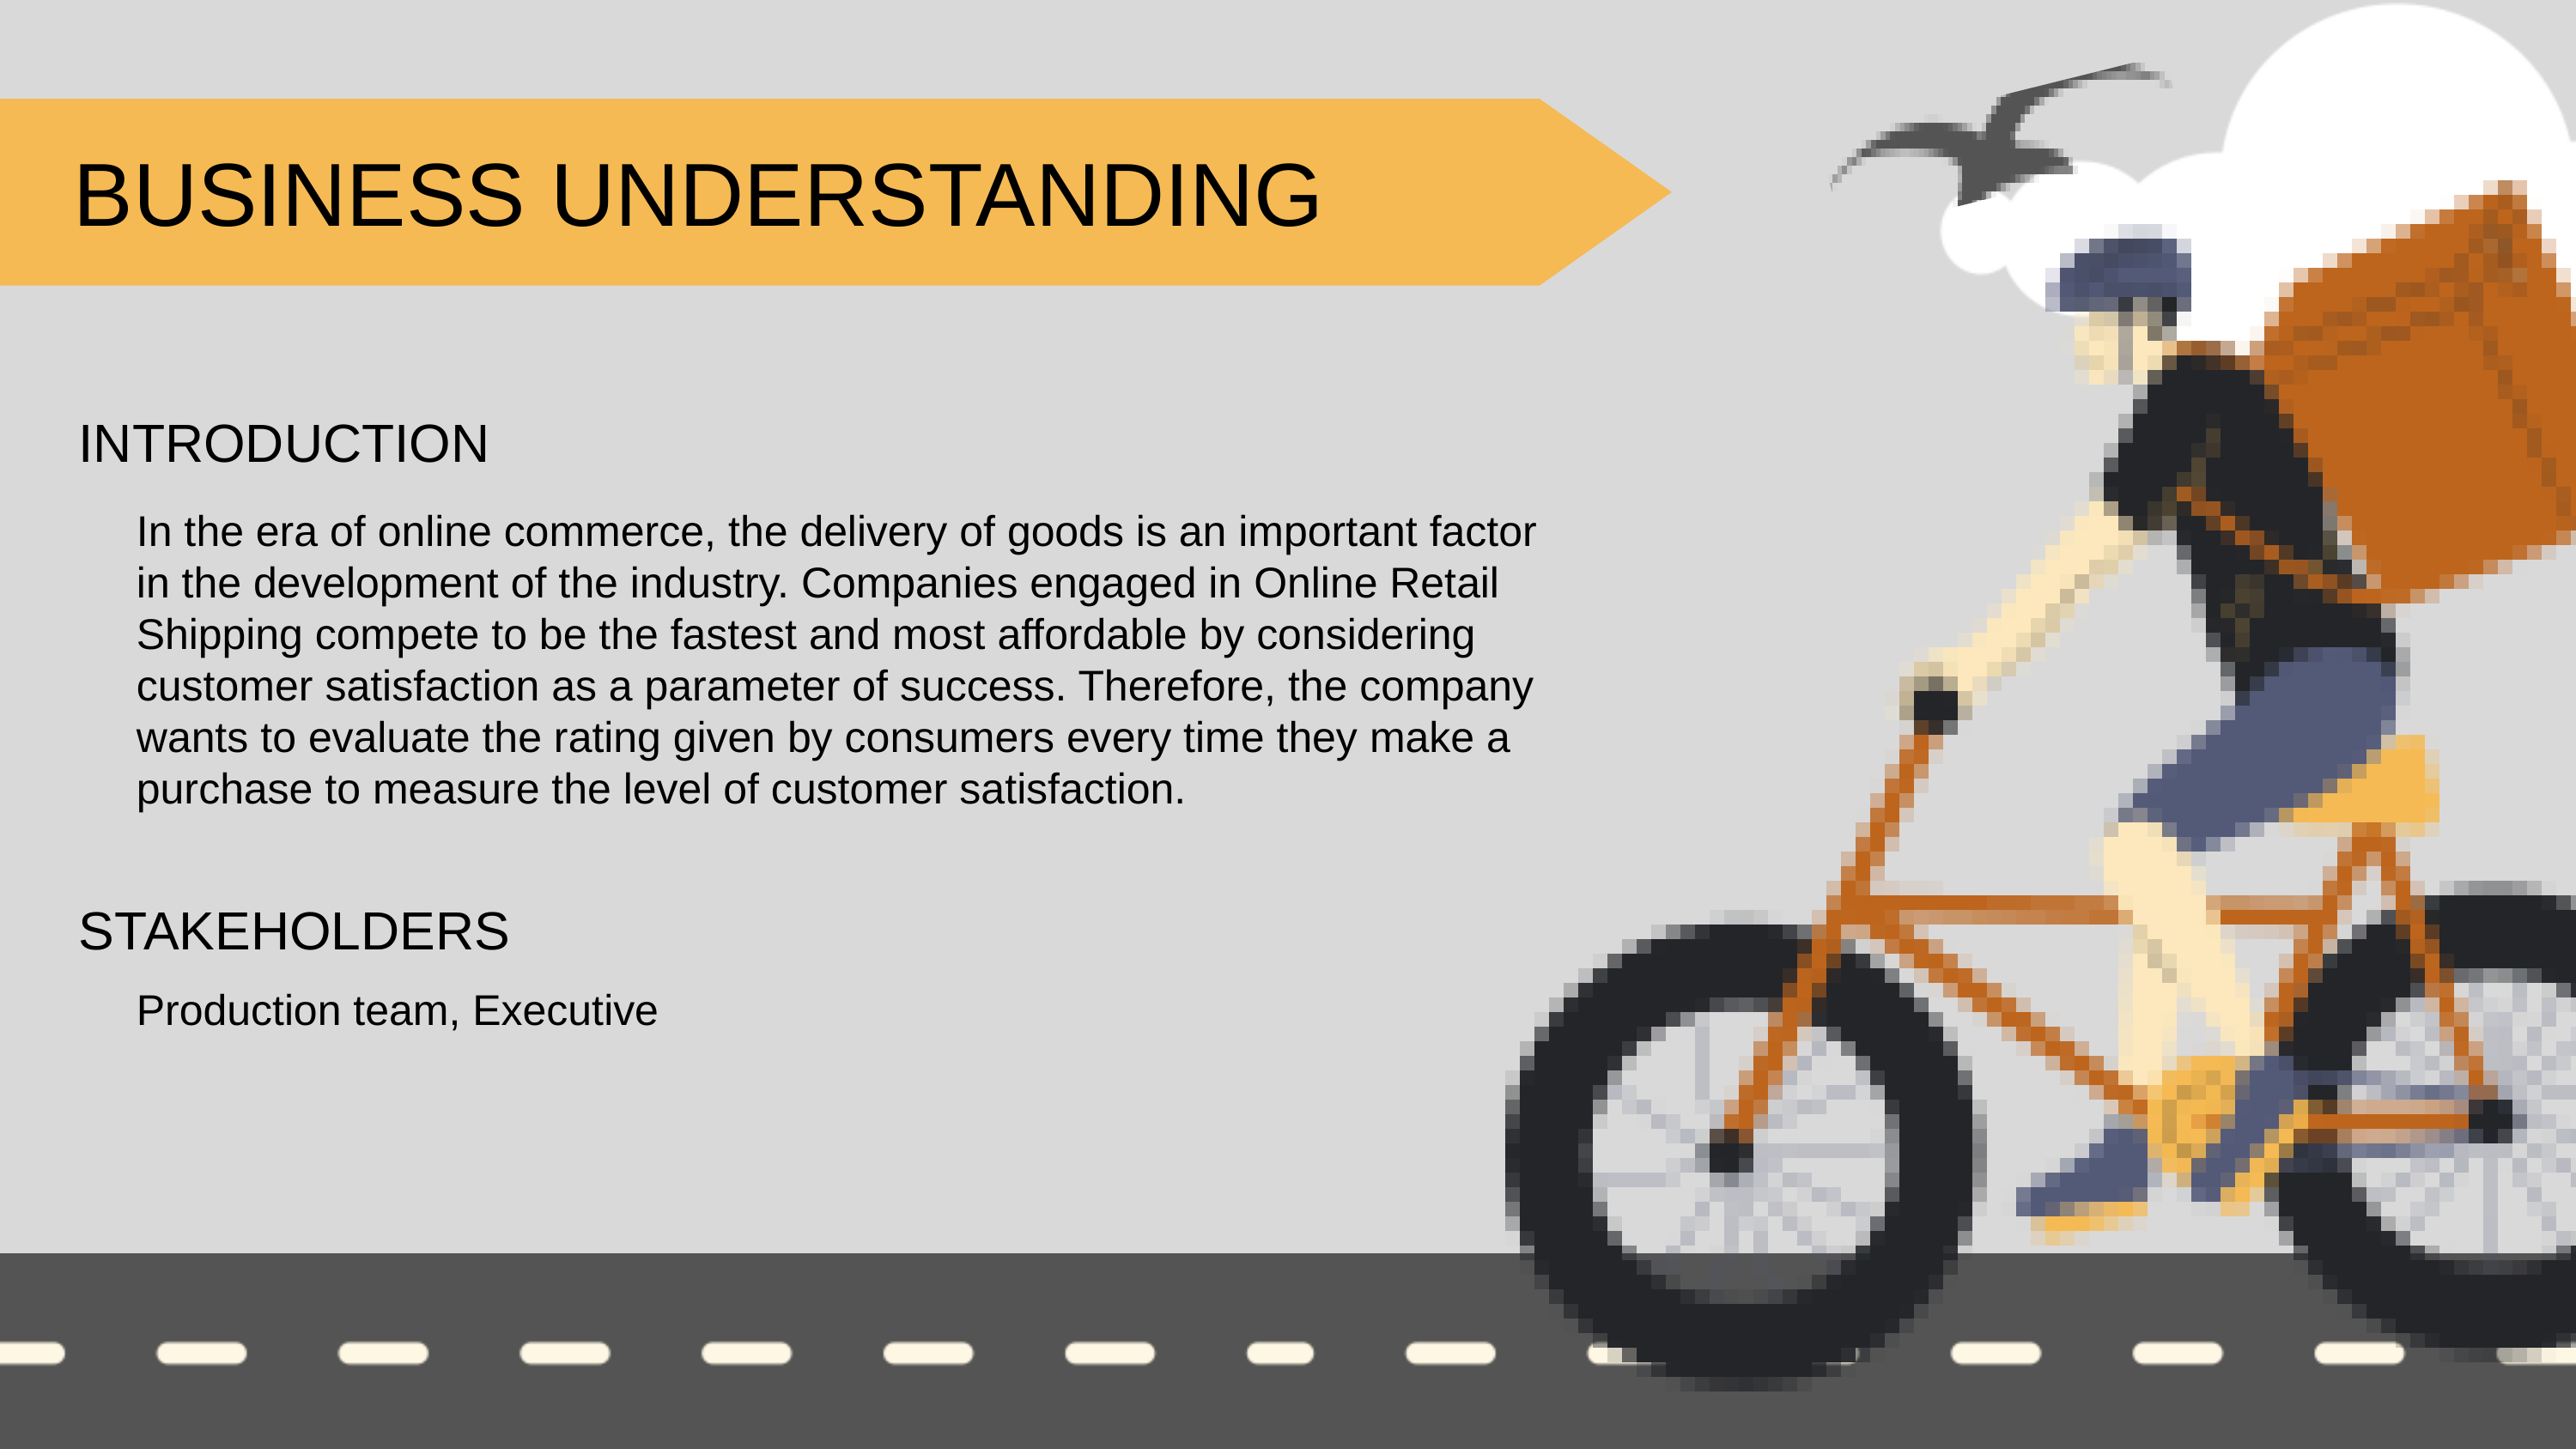

BUSINESS UNDERSTANDING

INTRODUCTION
In the era of online commerce, the delivery of goods is an important factor in the development of the industry. Companies engaged in Online Retail Shipping compete to be the fastest and most affordable by considering customer satisfaction as a parameter of success. Therefore, the company wants to evaluate the rating given by consumers every time they make a purchase to measure the level of customer satisfaction.
STAKEHOLDERS
Production team, Executive